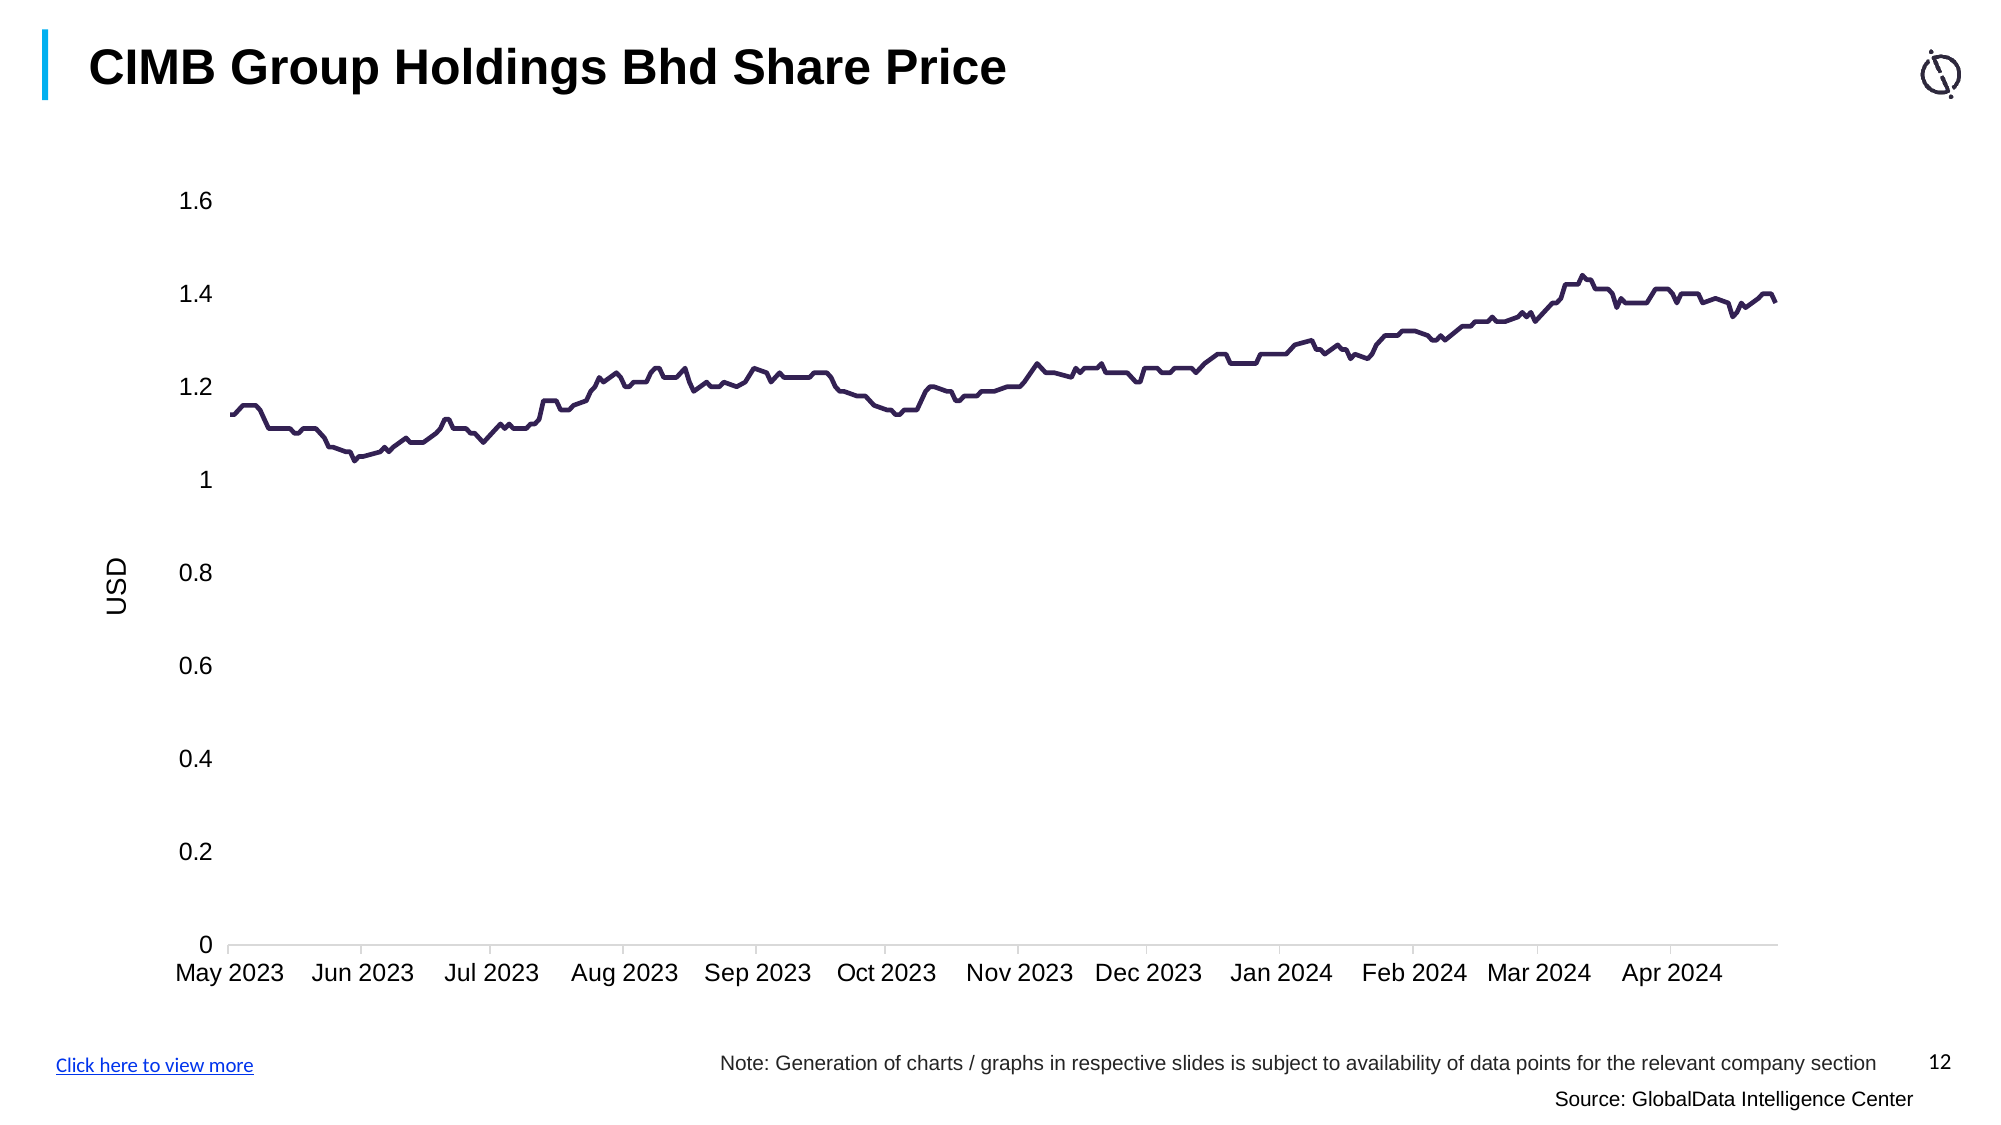

CIMB Group Holdings Bhd Share Price

### Chart

| Category | CIMB Group Holdings Bhd |
|---|---|
| 45048 | 1.14 |
| 45049 | 1.14 |
| 45051 | 1.16 |
| 45054 | 1.16 |
| 45055 | 1.15 |
| 45056 | 1.13 |
| 45057 | 1.11 |
| 45058 | 1.11 |
| 45061 | 1.11 |
| 45062 | 1.11 |
| 45063 | 1.1 |
| 45064 | 1.1 |
| 45065 | 1.11 |
| 45068 | 1.11 |
| 45069 | 1.1 |
| 45070 | 1.09 |
| 45071 | 1.07 |
| 45072 | 1.07 |
| 45075 | 1.06 |
| 45076 | 1.06 |
| 45077 | 1.04 |
| 45078 | 1.05 |
| 45079 | 1.05 |
| 45083 | 1.06 |
| 45084 | 1.07 |
| 45085 | 1.06 |
| 45086 | 1.07 |
| 45089 | 1.09 |
| 45090 | 1.08 |
| 45091 | 1.08 |
| 45092 | 1.08 |
| 45093 | 1.08 |
| 45096 | 1.1 |
| 45097 | 1.11 |
| 45098 | 1.13 |
| 45099 | 1.13 |
| 45100 | 1.11 |
| 45103 | 1.11 |
| 45104 | 1.1 |
| 45105 | 1.1 |
| 45107 | 1.08 |
| 45110 | 1.11 |
| 45111 | 1.12 |
| 45112 | 1.11 |
| 45113 | 1.12 |
| 45114 | 1.11 |
| 45117 | 1.11 |
| 45118 | 1.12 |
| 45119 | 1.12 |
| 45120 | 1.13 |
| 45121 | 1.17 |
| 45124 | 1.17 |
| 45125 | 1.15 |
| 45127 | 1.15 |
| 45128 | 1.16 |
| 45131 | 1.17 |
| 45132 | 1.19 |
| 45133 | 1.2 |
| 45134 | 1.22 |
| 45135 | 1.21 |
| 45138 | 1.23 |
| 45139 | 1.22 |
| 45140 | 1.2 |
| 45141 | 1.2 |
| 45142 | 1.21 |
| 45145 | 1.21 |
| 45146 | 1.23 |
| 45147 | 1.24 |
| 45148 | 1.24 |
| 45149 | 1.22 |
| 45152 | 1.22 |
| 45153 | 1.23 |
| 45154 | 1.24 |
| 45155 | 1.21 |
| 45156 | 1.19 |
| 45159 | 1.21 |
| 45160 | 1.2 |
| 45161 | 1.2 |
| 45162 | 1.2 |
| 45163 | 1.21 |
| 45166 | 1.2 |
| 45168 | 1.21 |
| 45168 | 1.21 |
| 45170 | 1.24 |
| 45173 | 1.23 |
| 45174 | 1.21 |
| 45175 | 1.22 |
| 45176 | 1.23 |
| 45177 | 1.22 |
| 45180 | 1.22 |
| 45181 | 1.22 |
| 45182 | 1.22 |
| 45183 | 1.22 |
| 45184 | 1.23 |
| 45187 | 1.23 |
| 45188 | 1.22 |
| 45189 | 1.2 |
| 45190 | 1.19 |
| 45191 | 1.19 |
| 45194 | 1.18 |
| 45195 | 1.18 |
| 45196 | 1.18 |
| 45196 | 1.18 |
| 45198 | 1.16 |
| 45201 | 1.15 |
| 45202 | 1.15 |
| 45203 | 1.14 |
| 45204 | 1.14 |
| 45205 | 1.15 |
| 45208 | 1.15 |
| 45209 | 1.17 |
| 45210 | 1.19 |
| 45211 | 1.2 |
| 45212 | 1.2 |
| 45215 | 1.19 |
| 45216 | 1.19 |
| 45217 | 1.17 |
| 45218 | 1.17 |
| 45219 | 1.18 |
| 45222 | 1.18 |
| 45223 | 1.19 |
| 45224 | 1.19 |
| 45225 | 1.19 |
| 45226 | 1.19 |
| 45229 | 1.2 |
| 45230 | 1.2 |
| 45231 | 1.2 |
| 45232 | 1.2 |
| 45233 | 1.21 |
| 45236 | 1.25 |
| 45237 | 1.24 |
| 45238 | 1.23 |
| 45239 | 1.23 |
| 45240 | 1.23 |
| 45244 | 1.22 |
| 45245 | 1.24 |
| 45246 | 1.23 |
| 45247 | 1.24 |
| 45250 | 1.24 |
| 45251 | 1.25 |
| 45252 | 1.23 |
| 45253 | 1.23 |
| 45254 | 1.23 |
| 45257 | 1.23 |
| 45258 | 1.22 |
| 45259 | 1.21 |
| 45260 | 1.21 |
| 45261 | 1.24 |
| 45264 | 1.24 |
| 45265 | 1.23 |
| 45266 | 1.23 |
| 45267 | 1.23 |
| 45268 | 1.24 |
| 45271 | 1.24 |
| 45272 | 1.24 |
| 45273 | 1.23 |
| 45274 | 1.24 |
| 45275 | 1.25 |
| 45278 | 1.27 |
| 45279 | 1.27 |
| 45280 | 1.27 |
| 45281 | 1.25 |
| 45282 | 1.25 |
| 45286 | 1.25 |
| 45287 | 1.25 |
| 45288 | 1.27 |
| 45289 | 1.27 |
| 45293 | 1.27 |
| 45294 | 1.27 |
| 45295 | 1.28 |
| 45296 | 1.29 |
| 45300 | 1.3 |
| 45301 | 1.28 |
| 45302 | 1.28 |
| 45303 | 1.27 |
| 45306 | 1.29 |
| 45307 | 1.28 |
| 45308 | 1.28 |
| 45309 | 1.26 |
| 45310 | 1.27 |
| 45313 | 1.26 |
| 45314 | 1.27 |
| 45315 | 1.29 |
| 45317 | 1.31 |
| 45320 | 1.31 |
| 45321 | 1.32 |
| 45322 | 1.32 |
| 45324 | 1.32 |
| 45327 | 1.31 |
| 45328 | 1.3 |
| 45329 | 1.3 |
| 45330 | 1.31 |
| 45331 | 1.3 |
| 45335 | 1.33 |
| 45336 | 1.33 |
| 45337 | 1.33 |
| 45338 | 1.34 |
| 45341 | 1.34 |
| 45342 | 1.35 |
| 45343 | 1.34 |
| 45344 | 1.34 |
| 45345 | 1.34 |
| 45348 | 1.35 |
| 45349 | 1.36 |
| 45350 | 1.35 |
| 45351 | 1.36 |
| 45352 | 1.34 |
| 45355 | 1.37 |
| 45356 | 1.38 |
| 45357 | 1.38 |
| 45358 | 1.39 |
| 45359 | 1.42 |
| 45362 | 1.42 |
| 45363 | 1.44 |
| 45364 | 1.43 |
| 45365 | 1.43 |
| 45366 | 1.41 |
| 45369 | 1.41 |
| 45370 | 1.4 |
| 45371 | 1.37 |
| 45372 | 1.39 |
| 45373 | 1.38 |
| 45376 | 1.38 |
| 45377 | 1.38 |
| 45378 | 1.38 |
| 45378 | 1.38 |
| 45380 | 1.41 |
| 45383 | 1.41 |
| 45384 | 1.4 |
| 45385 | 1.38 |
| 45386 | 1.4 |
| 45387 | 1.4 |
| 45390 | 1.4 |
| 45391 | 1.38 |
| 45391 | 1.38 |
| 45394 | 1.39 |
| 45397 | 1.38 |
| 45398 | 1.35 |
| 45399 | 1.36 |
| 45400 | 1.38 |
| 45401 | 1.37 |
| 45404 | 1.39 |
| 45405 | 1.4 |
| 45406 | 1.4 |
| 45407 | 1.4 |
| 45408 | 1.38 |
Note: Generation of charts / graphs in respective slides is subject to availability of data points for the relevant company section
Click here to view more
Source: GlobalData Intelligence Center